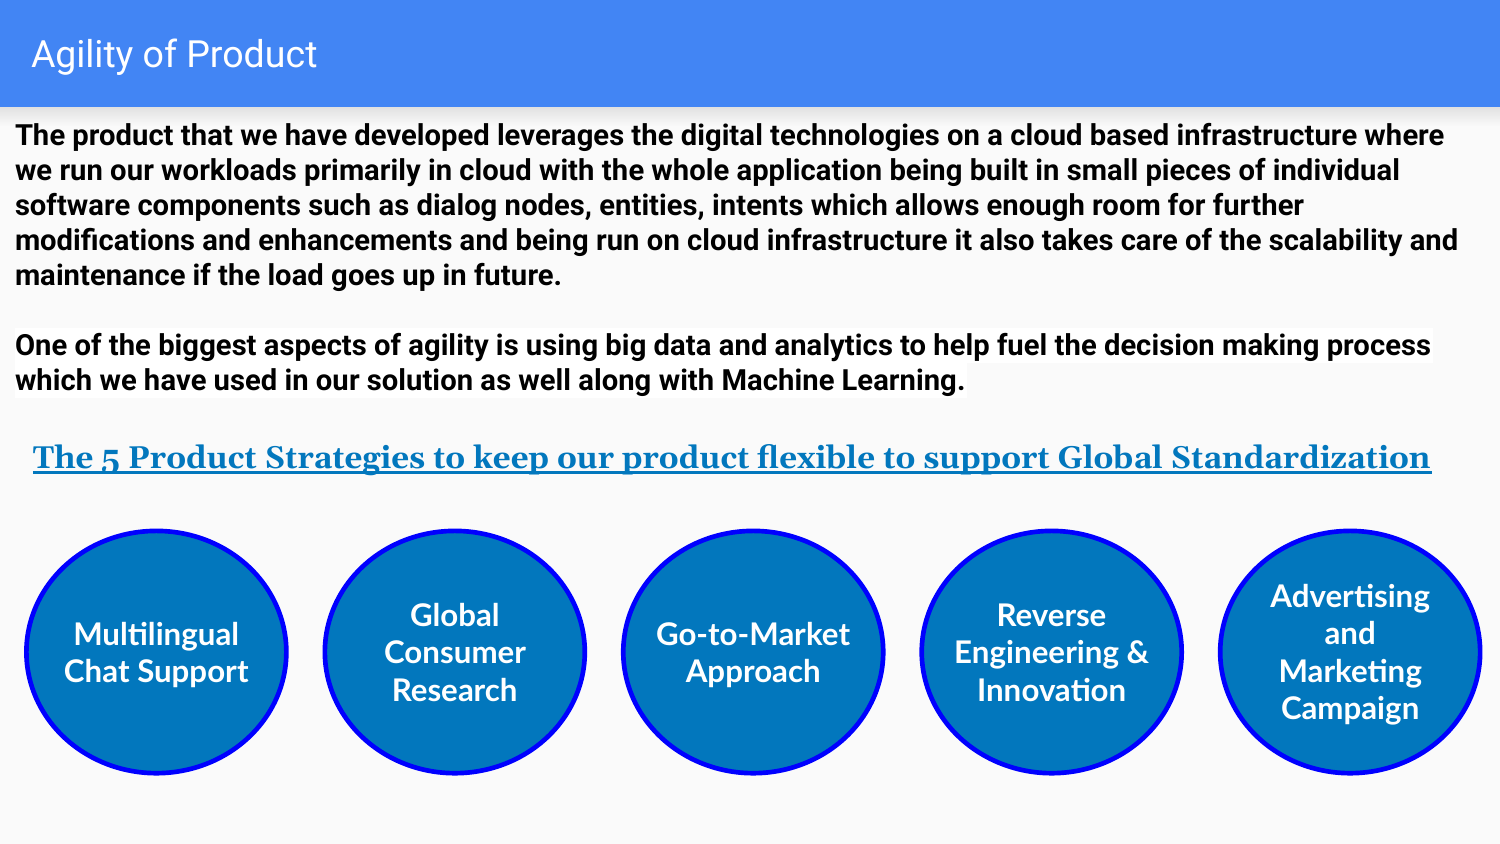

# Agility of Product
The product that we have developed leverages the digital technologies on a cloud based infrastructure where we run our workloads primarily in cloud with the whole application being built in small pieces of individual software components such as dialog nodes, entities, intents which allows enough room for further modifications and enhancements and being run on cloud infrastructure it also takes care of the scalability and maintenance if the load goes up in future.

One of the biggest aspects of agility is using big data and analytics to help fuel the decision making process which we have used in our solution as well along with Machine Learning.
The 5 Product Strategies to keep our product flexible to support Global Standardization

Advertising and Marketing Campaign
Global Consumer Research
Reverse Engineering & Innovation
Multilingual Chat Support
Go-to-Market Approach